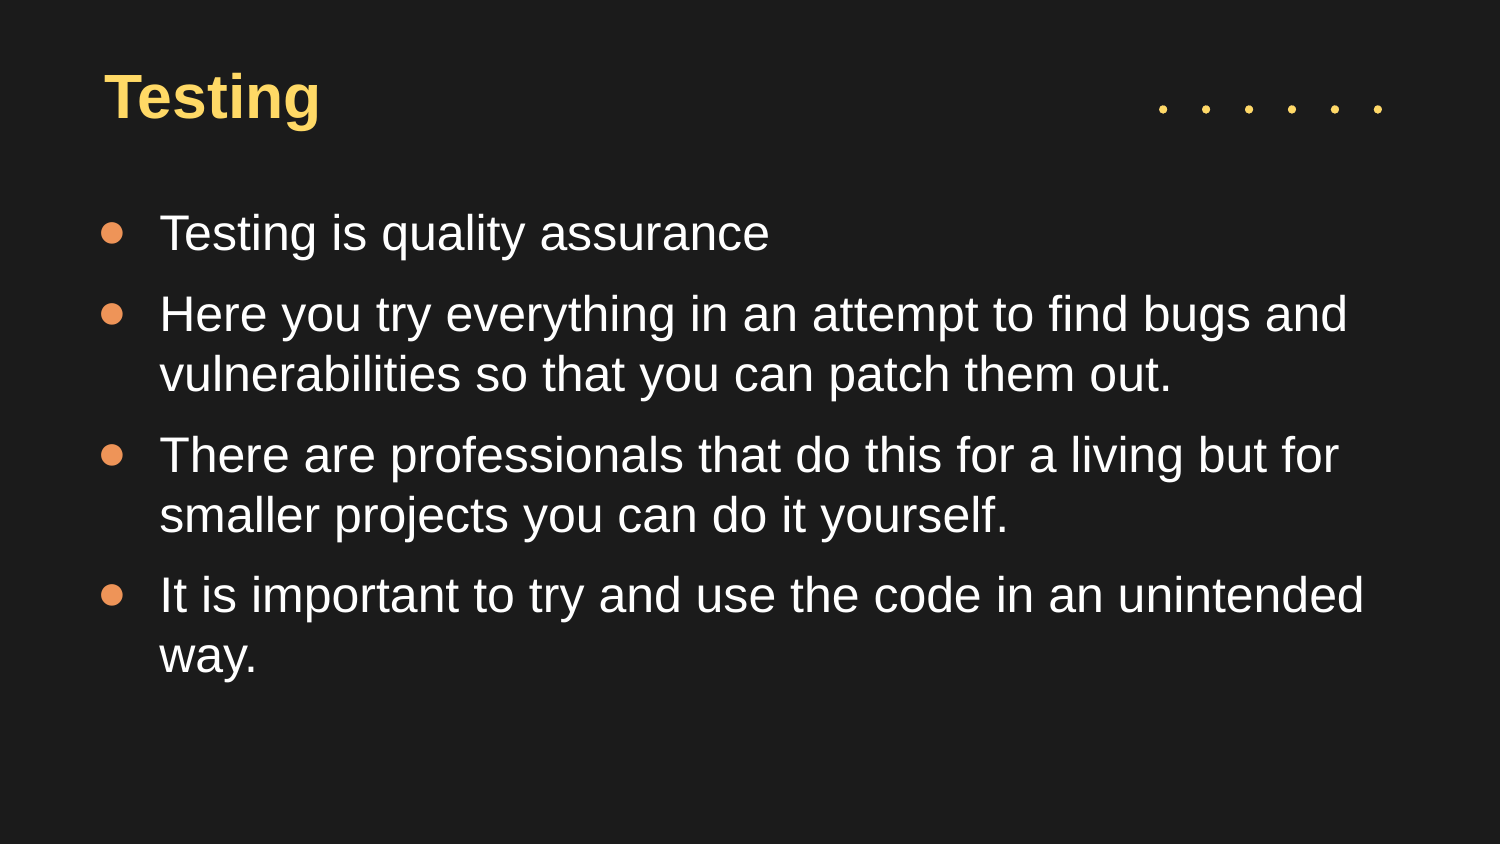

# Testing
Testing is quality assurance
Here you try everything in an attempt to find bugs and vulnerabilities so that you can patch them out.
There are professionals that do this for a living but for smaller projects you can do it yourself.
It is important to try and use the code in an unintended way.